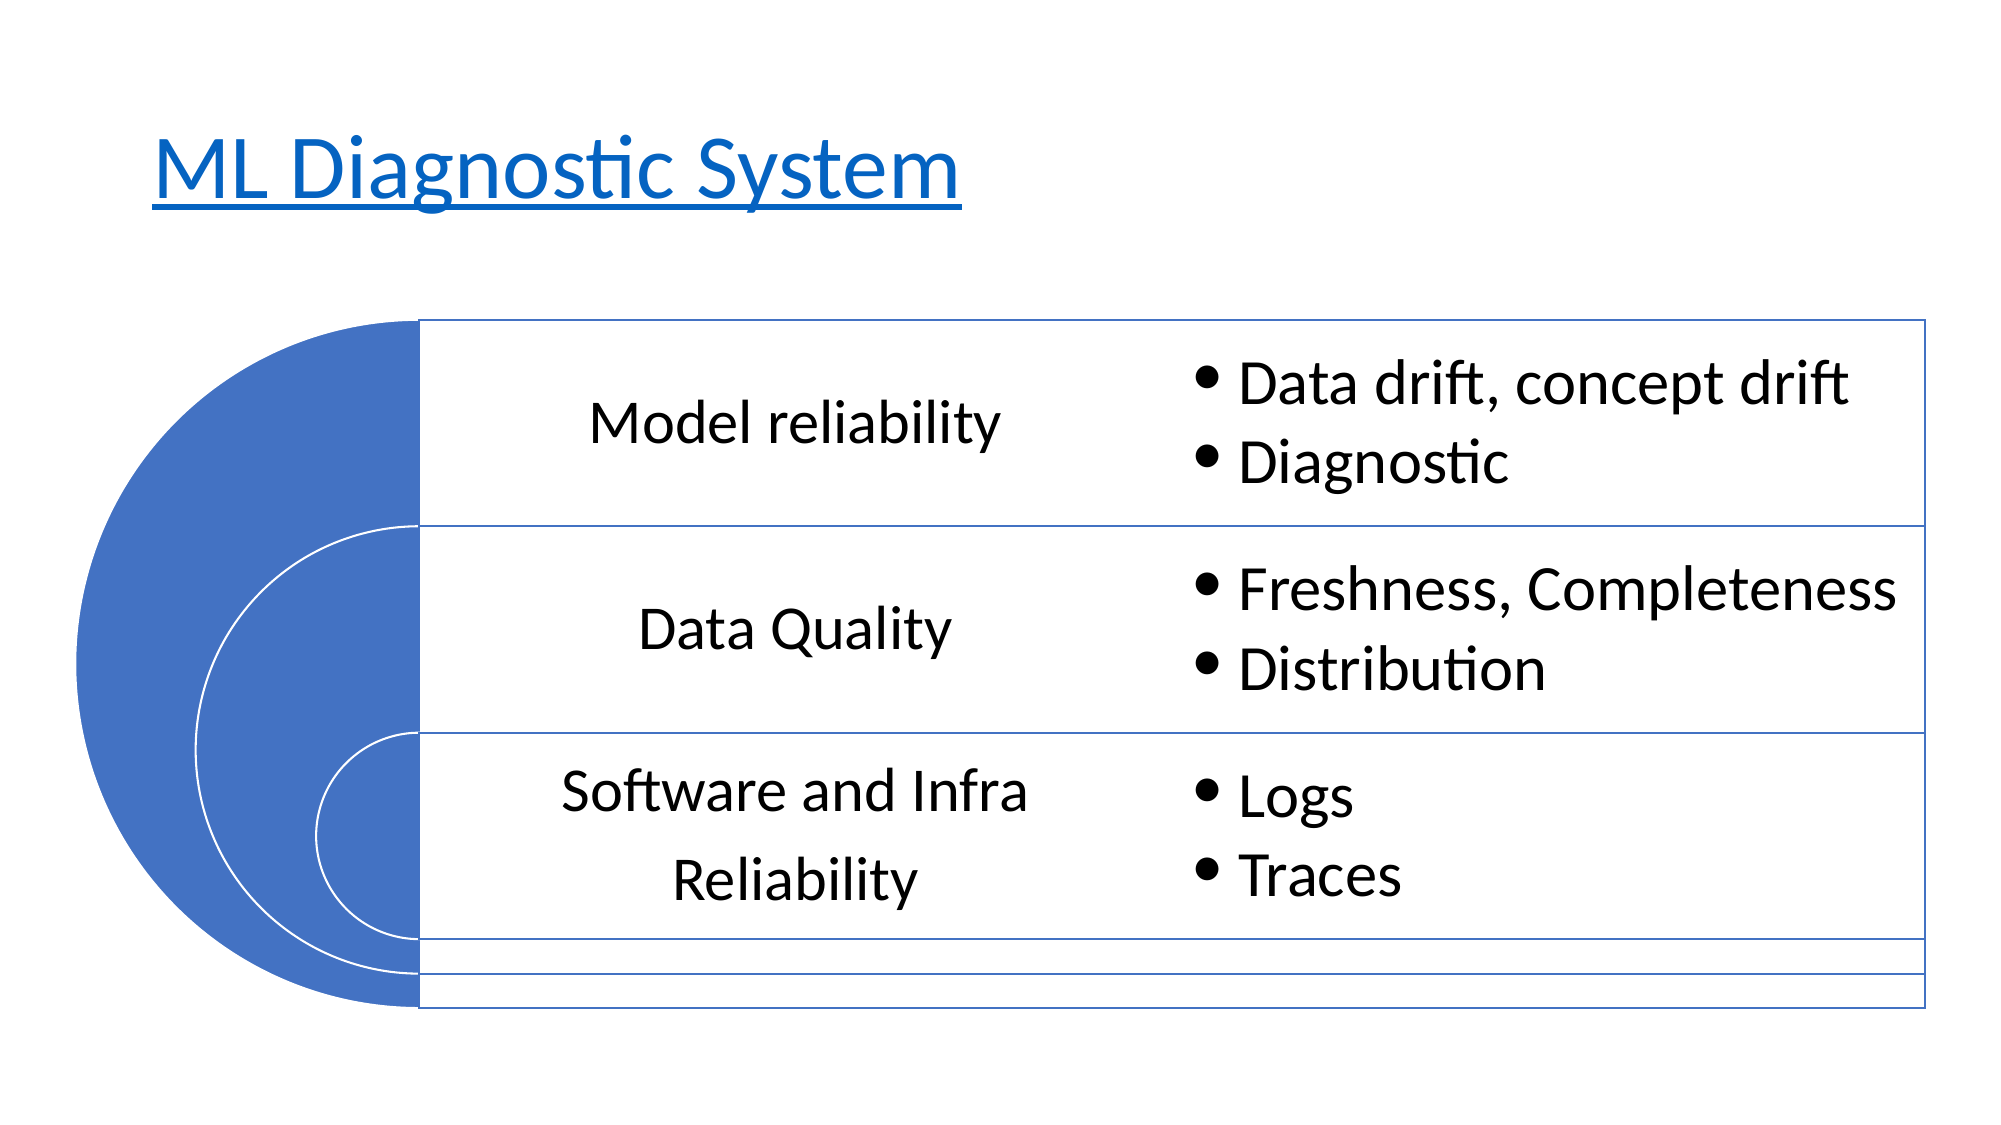

# ML Diagnostic System

Model reliability

Data drift, concept drift
Diagnostic

Data Quality

Freshness, Completeness
Distribution

Software and Infra
Reliability

Logs
Traces